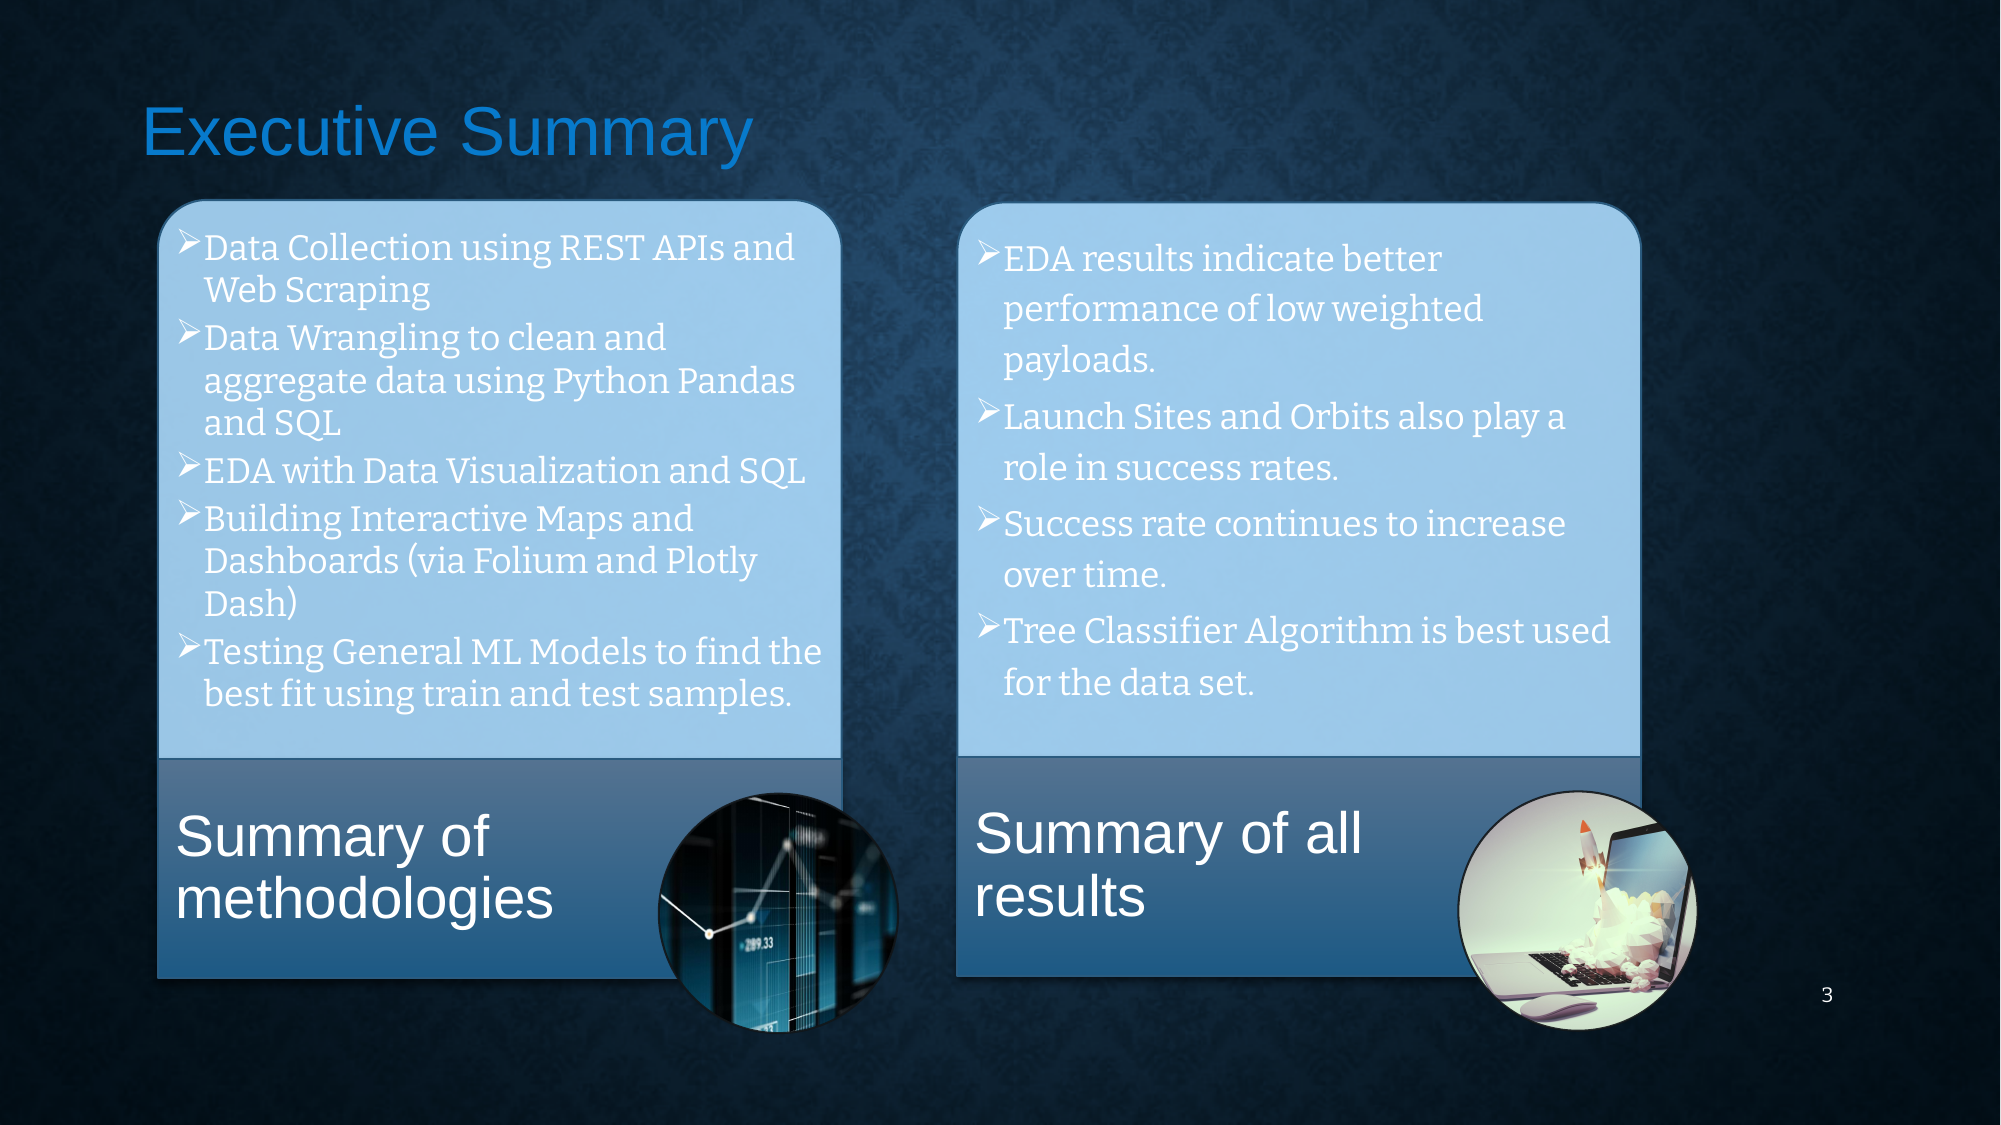

Executive Summary
Data Collection using REST APIs and Web Scraping
Data Wrangling to clean and aggregate data using Python Pandas and SQL
EDA with Data Visualization and SQL
Building Interactive Maps and Dashboards (via Folium and Plotly Dash)
Testing General ML Models to find the best fit using train and test samples.
Summary of methodologies
EDA results indicate better performance of low weighted payloads.
Launch Sites and Orbits also play a role in success rates.
Success rate continues to increase over time.
Tree Classifier Algorithm is best used for the data set.
Summary of all results
3